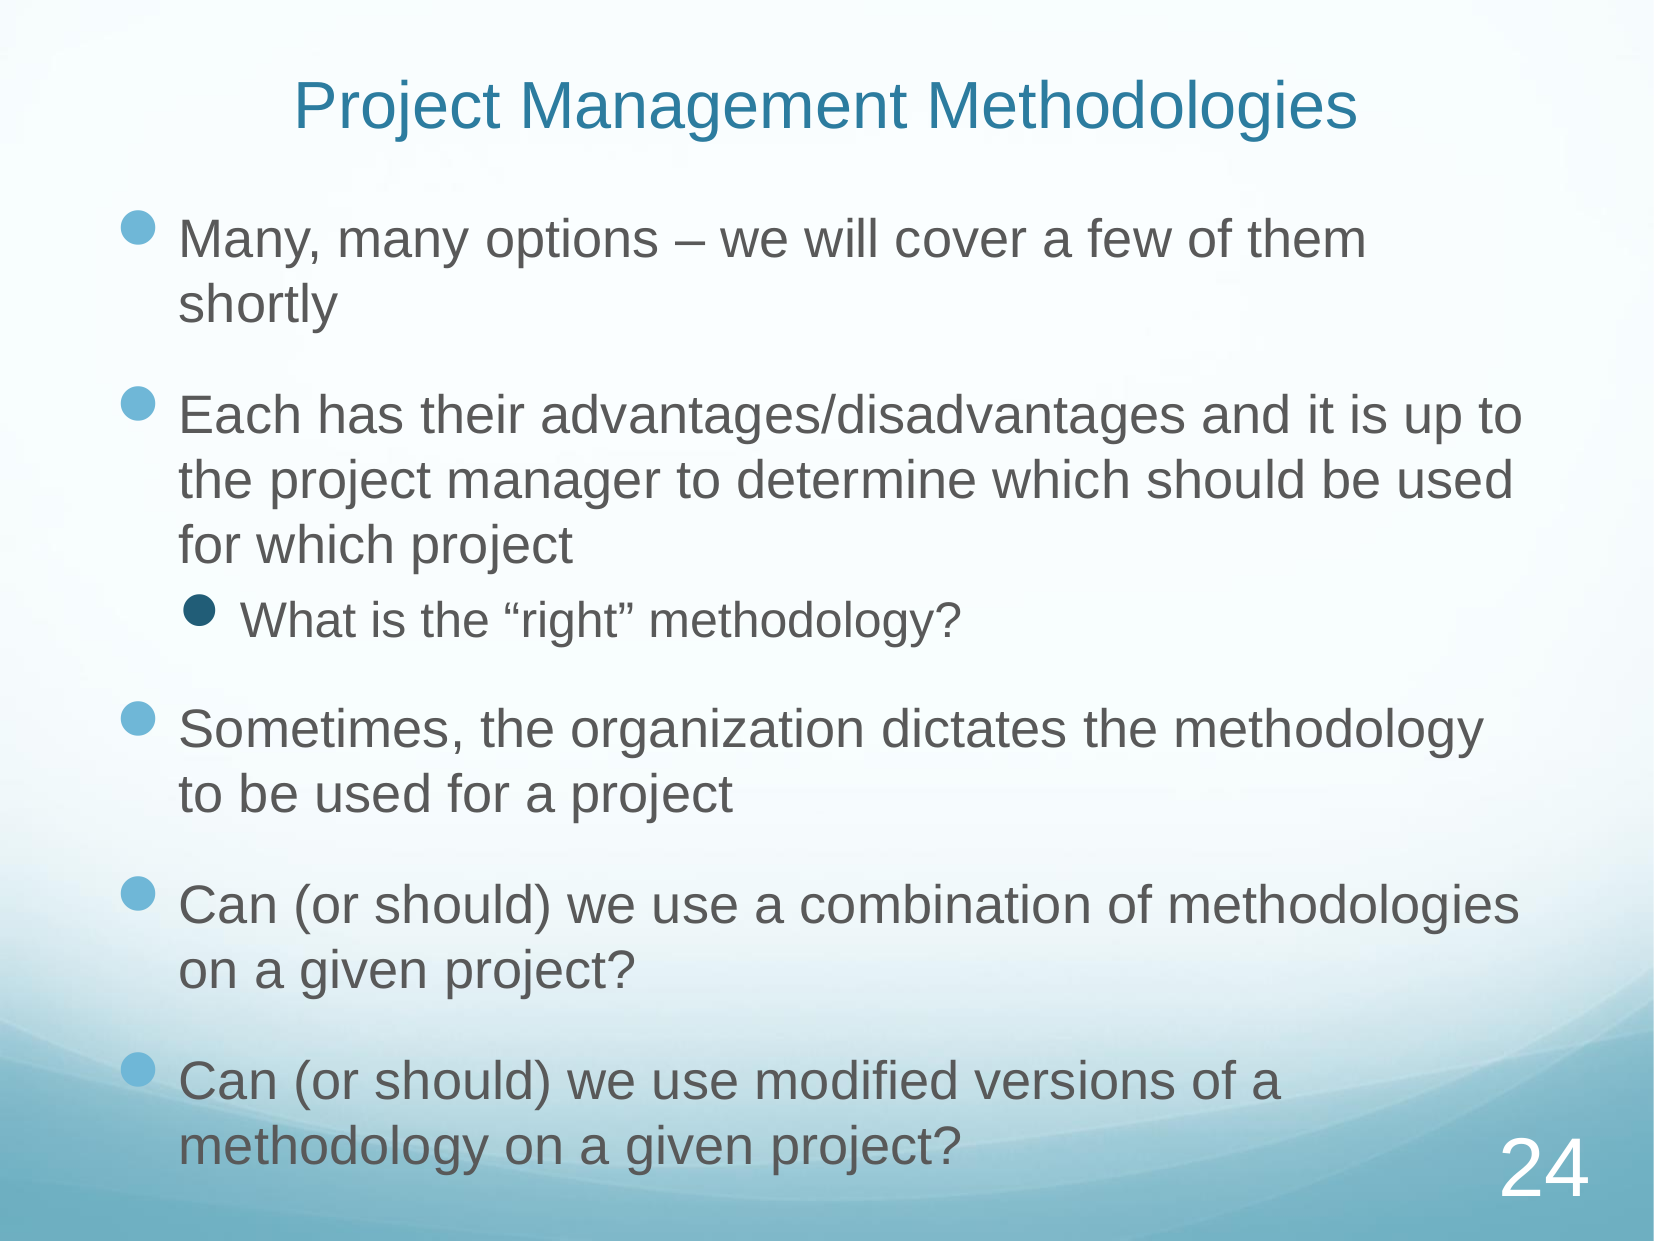

# Project Management Methodologies
Many, many options – we will cover a few of them shortly
Each has their advantages/disadvantages and it is up to the project manager to determine which should be used for which project
What is the “right” methodology?
Sometimes, the organization dictates the methodology to be used for a project
Can (or should) we use a combination of methodologies on a given project?
Can (or should) we use modified versions of a methodology on a given project?

24